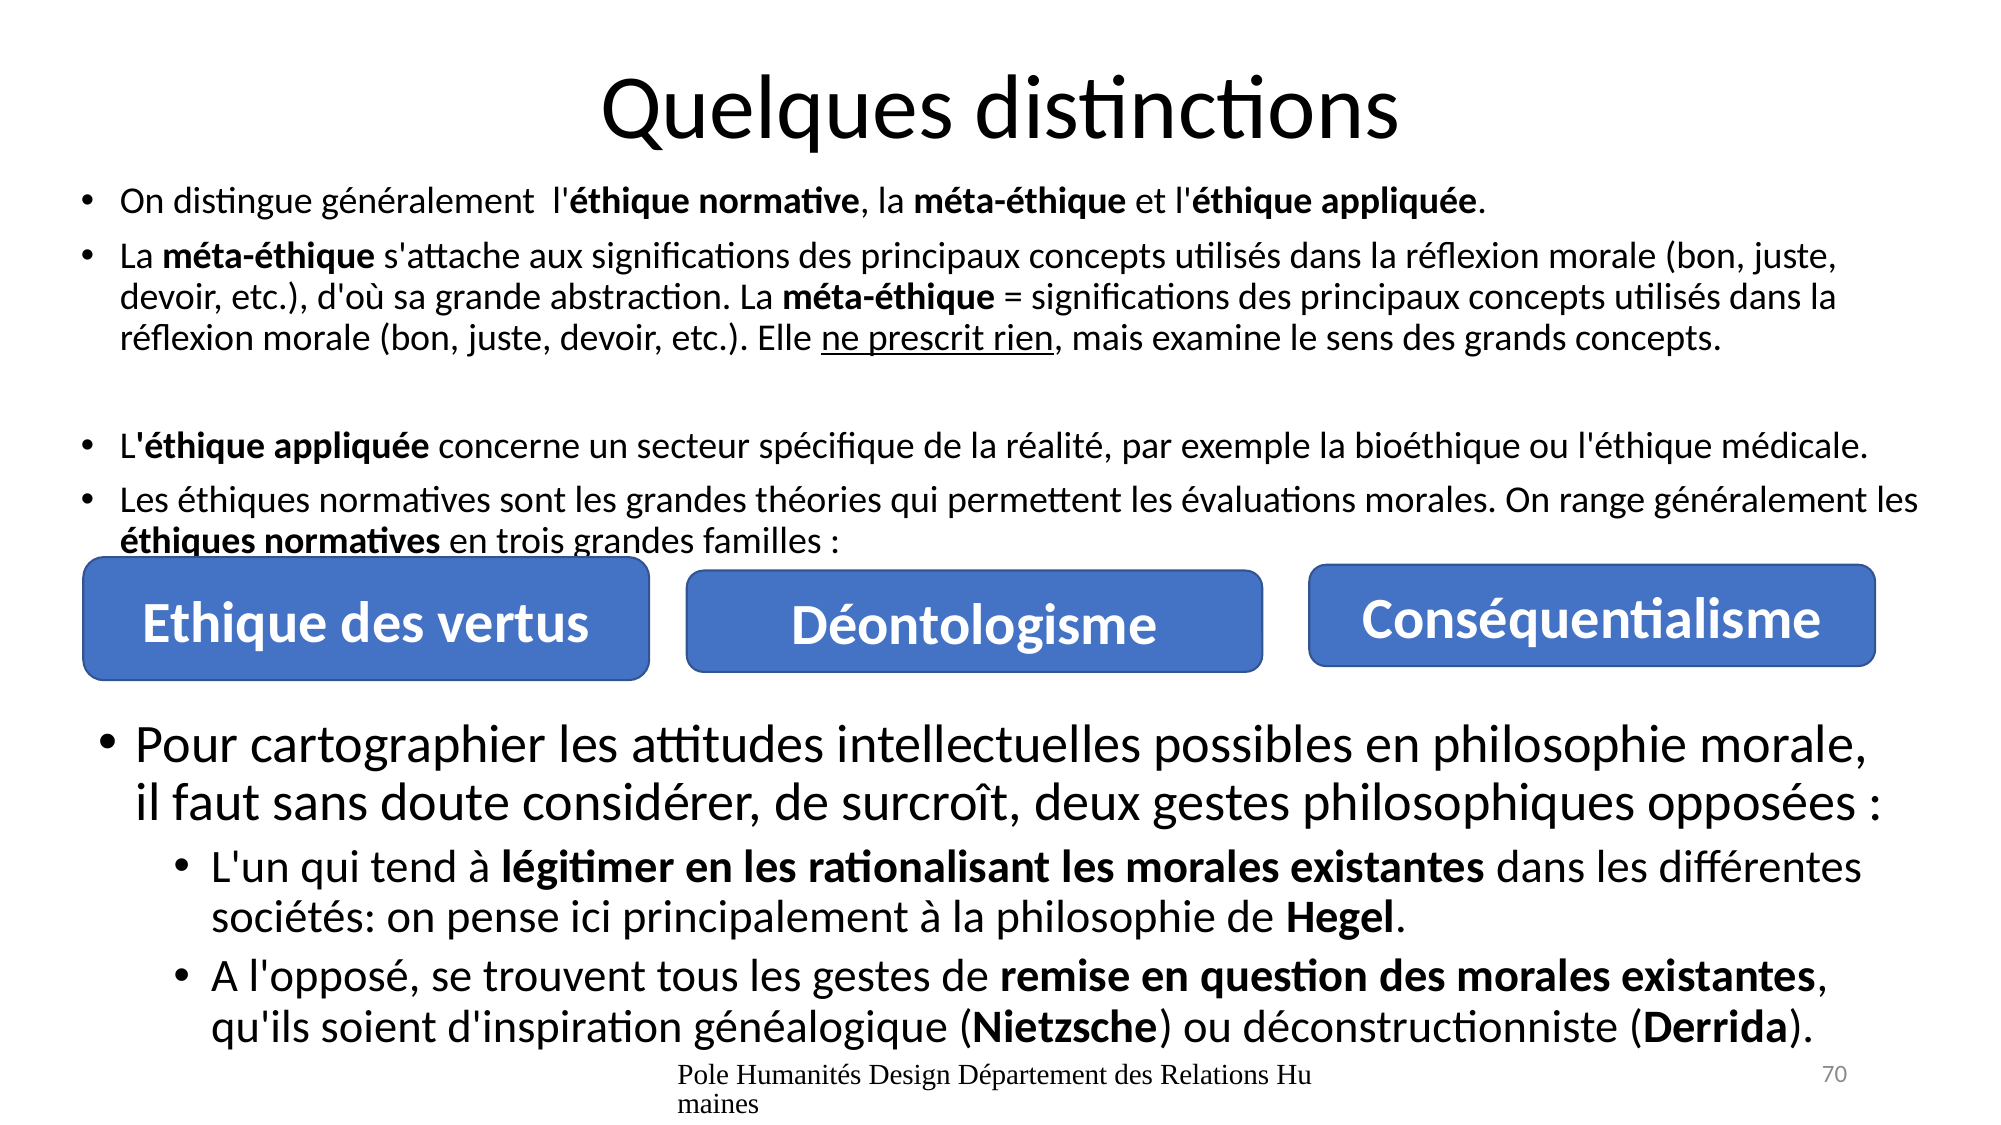

# Quelques distinctions
On distingue généralement  l'éthique normative, la méta-éthique et l'éthique appliquée.
La méta-éthique s'attache aux significations des principaux concepts utilisés dans la réflexion morale (bon, juste, devoir, etc.), d'où sa grande abstraction. La méta-éthique = significations des principaux concepts utilisés dans la réflexion morale (bon, juste, devoir, etc.). Elle ne prescrit rien, mais examine le sens des grands concepts.

L'éthique appliquée concerne un secteur spécifique de la réalité, par exemple la bioéthique ou l'éthique médicale.
Les éthiques normatives sont les grandes théories qui permettent les évaluations morales. On range généralement les  éthiques normatives en trois grandes familles :
Ethique des vertus
Conséquentialisme
Déontologisme
Pour cartographier les attitudes intellectuelles possibles en philosophie morale, il faut sans doute considérer, de surcroît, deux gestes philosophiques opposées :
L'un qui tend à légitimer en les rationalisant les morales existantes dans les différentes sociétés: on pense ici principalement à la philosophie de Hegel.
A l'opposé, se trouvent tous les gestes de remise en question des morales existantes, qu'ils soient d'inspiration généalogique (Nietzsche) ou déconstructionniste (Derrida).
Pole Humanités Design Département des Relations Humaines
70